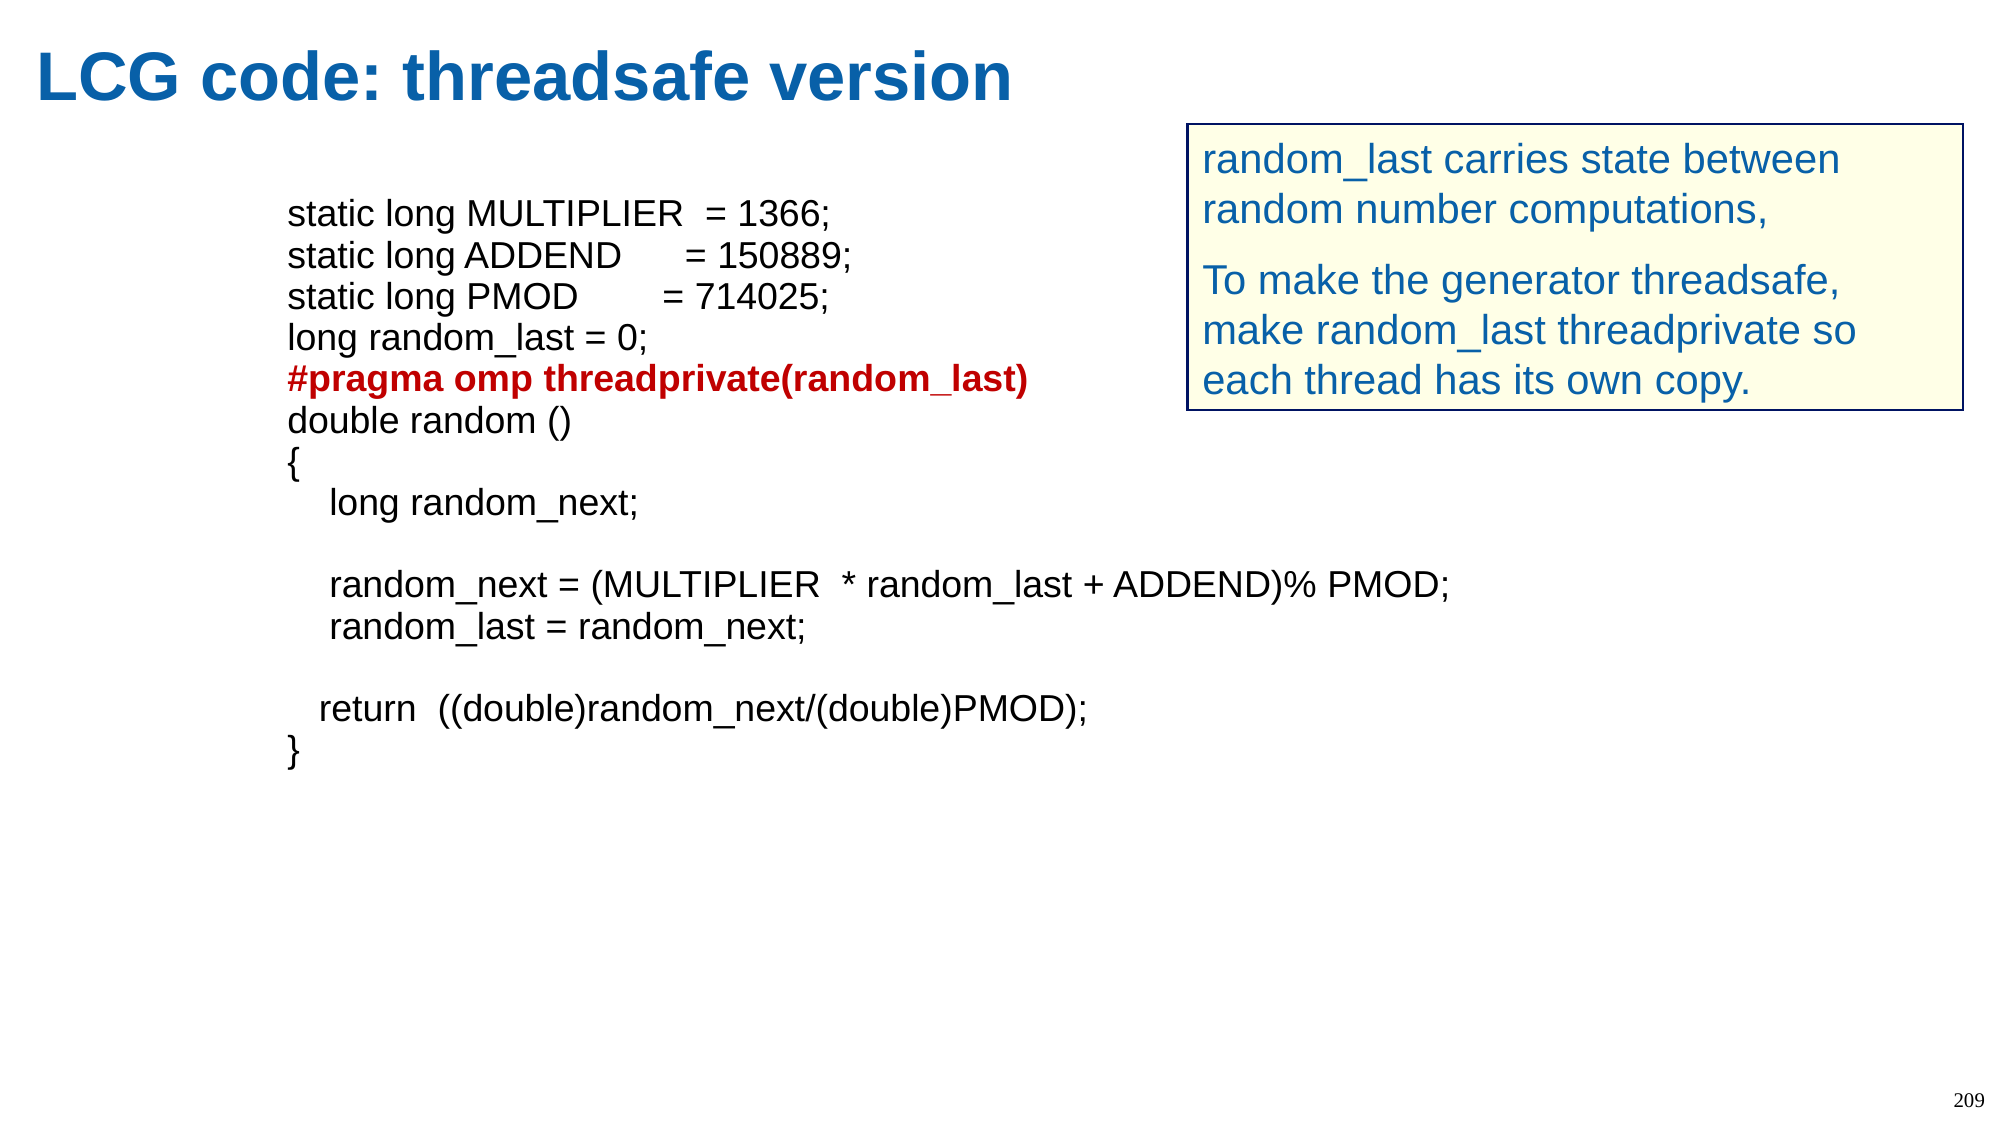

# LCG code: threadsafe version
random_last carries state between random number computations,
To make the generator threadsafe, make random_last threadprivate so each thread has its own copy.
static long MULTIPLIER  = 1366;
static long ADDEND      = 150889;
static long PMOD        = 714025;
long random_last = 0;
#pragma omp threadprivate(random_last)
double random ()
{
    long random_next;

    random_next = (MULTIPLIER  * random_last + ADDEND)% PMOD;
    random_last = random_next;

   return  ((double)random_next/(double)PMOD);
}
209